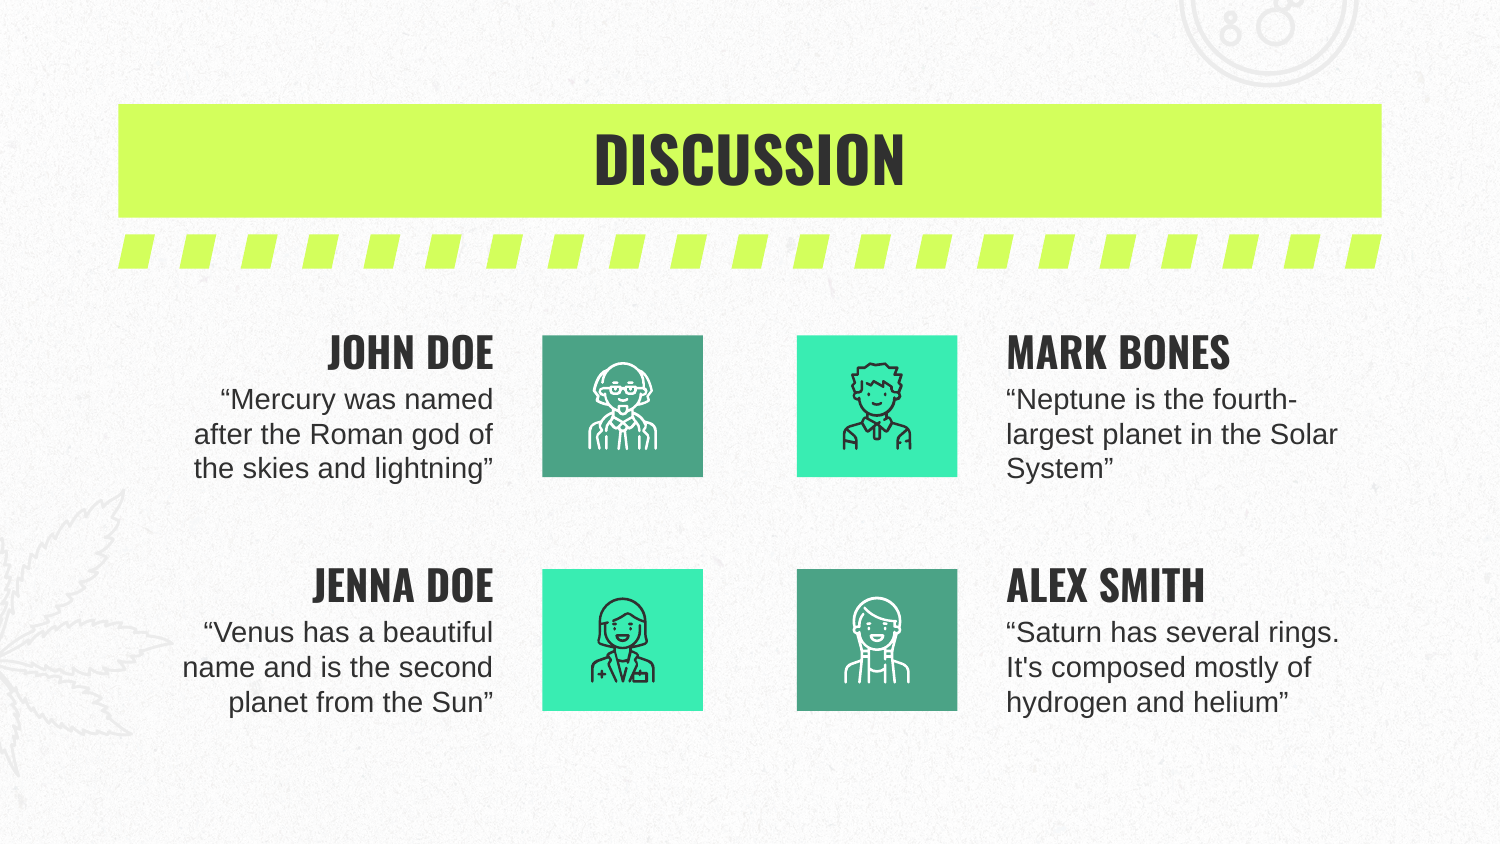

# DISCUSSION

JOHN DOE
MARK BONES

“Mercury was named after the Roman god of the skies and lightning”
“Neptune is the fourth-largest planet in the Solar System”
JENNA DOE
ALEX SMITH

“Venus has a beautiful name and is the second planet from the Sun”
“Saturn has several rings. It's composed mostly of hydrogen and helium”